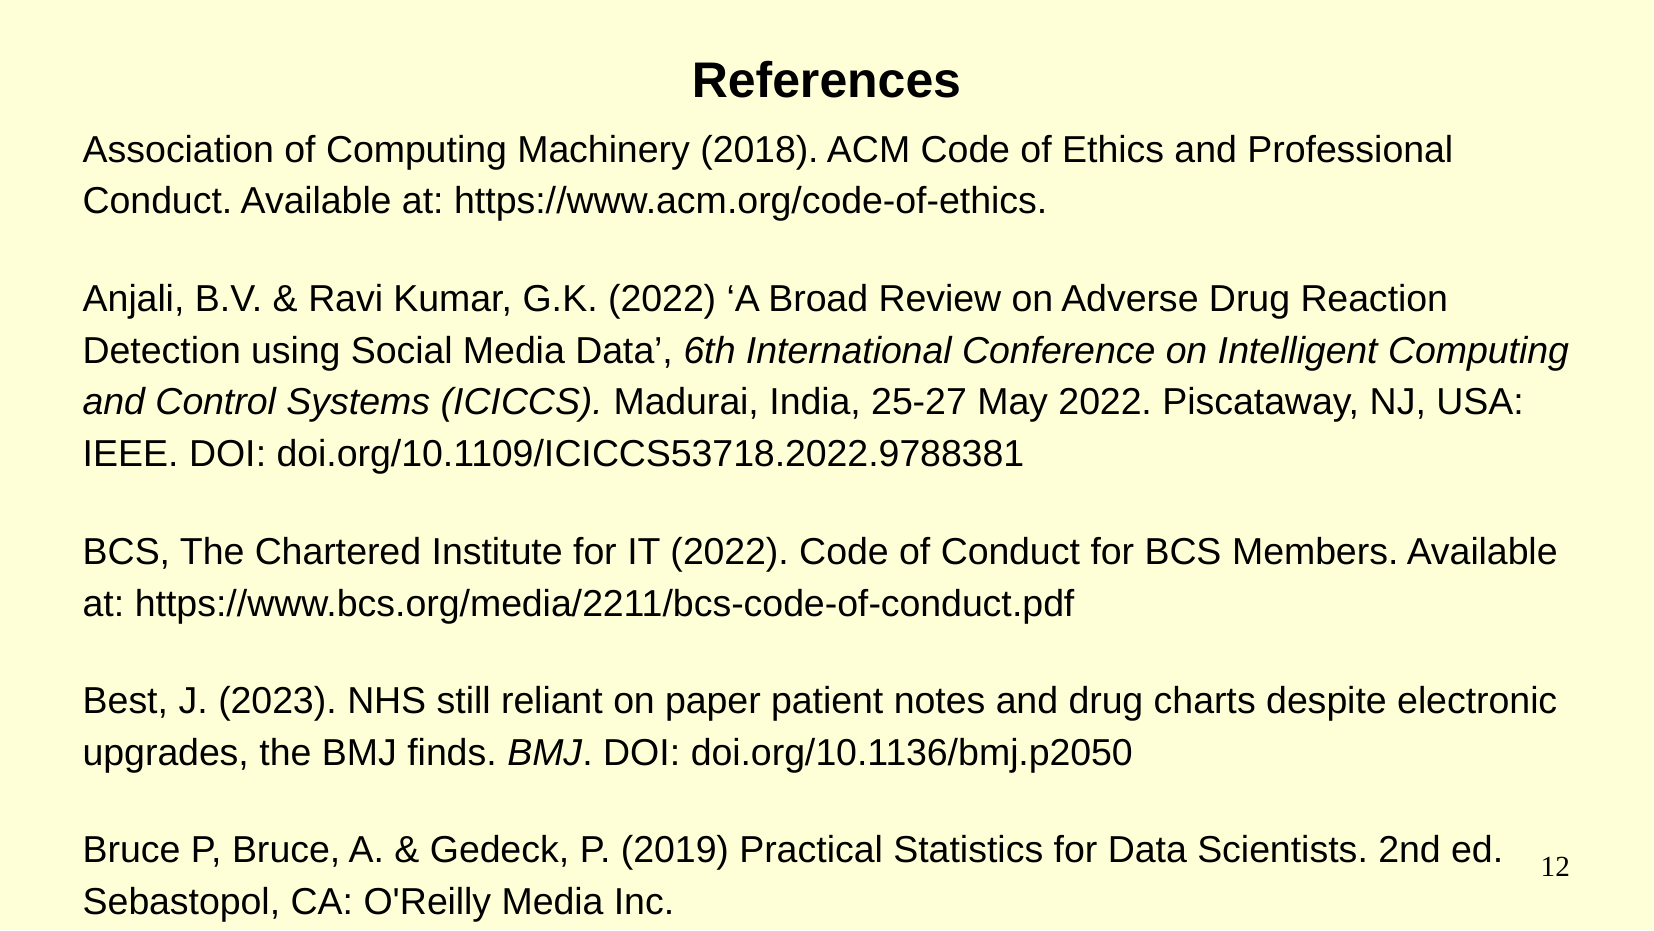

# References
Association of Computing Machinery (2018). ACM Code of Ethics and Professional Conduct. Available at: https://www.acm.org/code-of-ethics.
Anjali, B.V. & Ravi Kumar, G.K. (2022) ‘A Broad Review on Adverse Drug Reaction Detection using Social Media Data’, 6th International Conference on Intelligent Computing and Control Systems (ICICCS). Madurai, India, 25-27 May 2022. Piscataway, NJ, USA: IEEE. DOI: doi.org/10.1109/ICICCS53718.2022.9788381
BCS, The Chartered Institute for IT (2022). Code of Conduct for BCS Members. Available at: https://www.bcs.org/media/2211/bcs-code-of-conduct.pdf
Best, J. (2023). NHS still reliant on paper patient notes and drug charts despite electronic upgrades, the BMJ finds. BMJ. DOI: doi.org/10.1136/bmj.p2050
Bruce P, Bruce, A. & Gedeck, P. (2019) Practical Statistics for Data Scientists. 2nd ed. Sebastopol, CA: O'Reilly Media Inc.

12